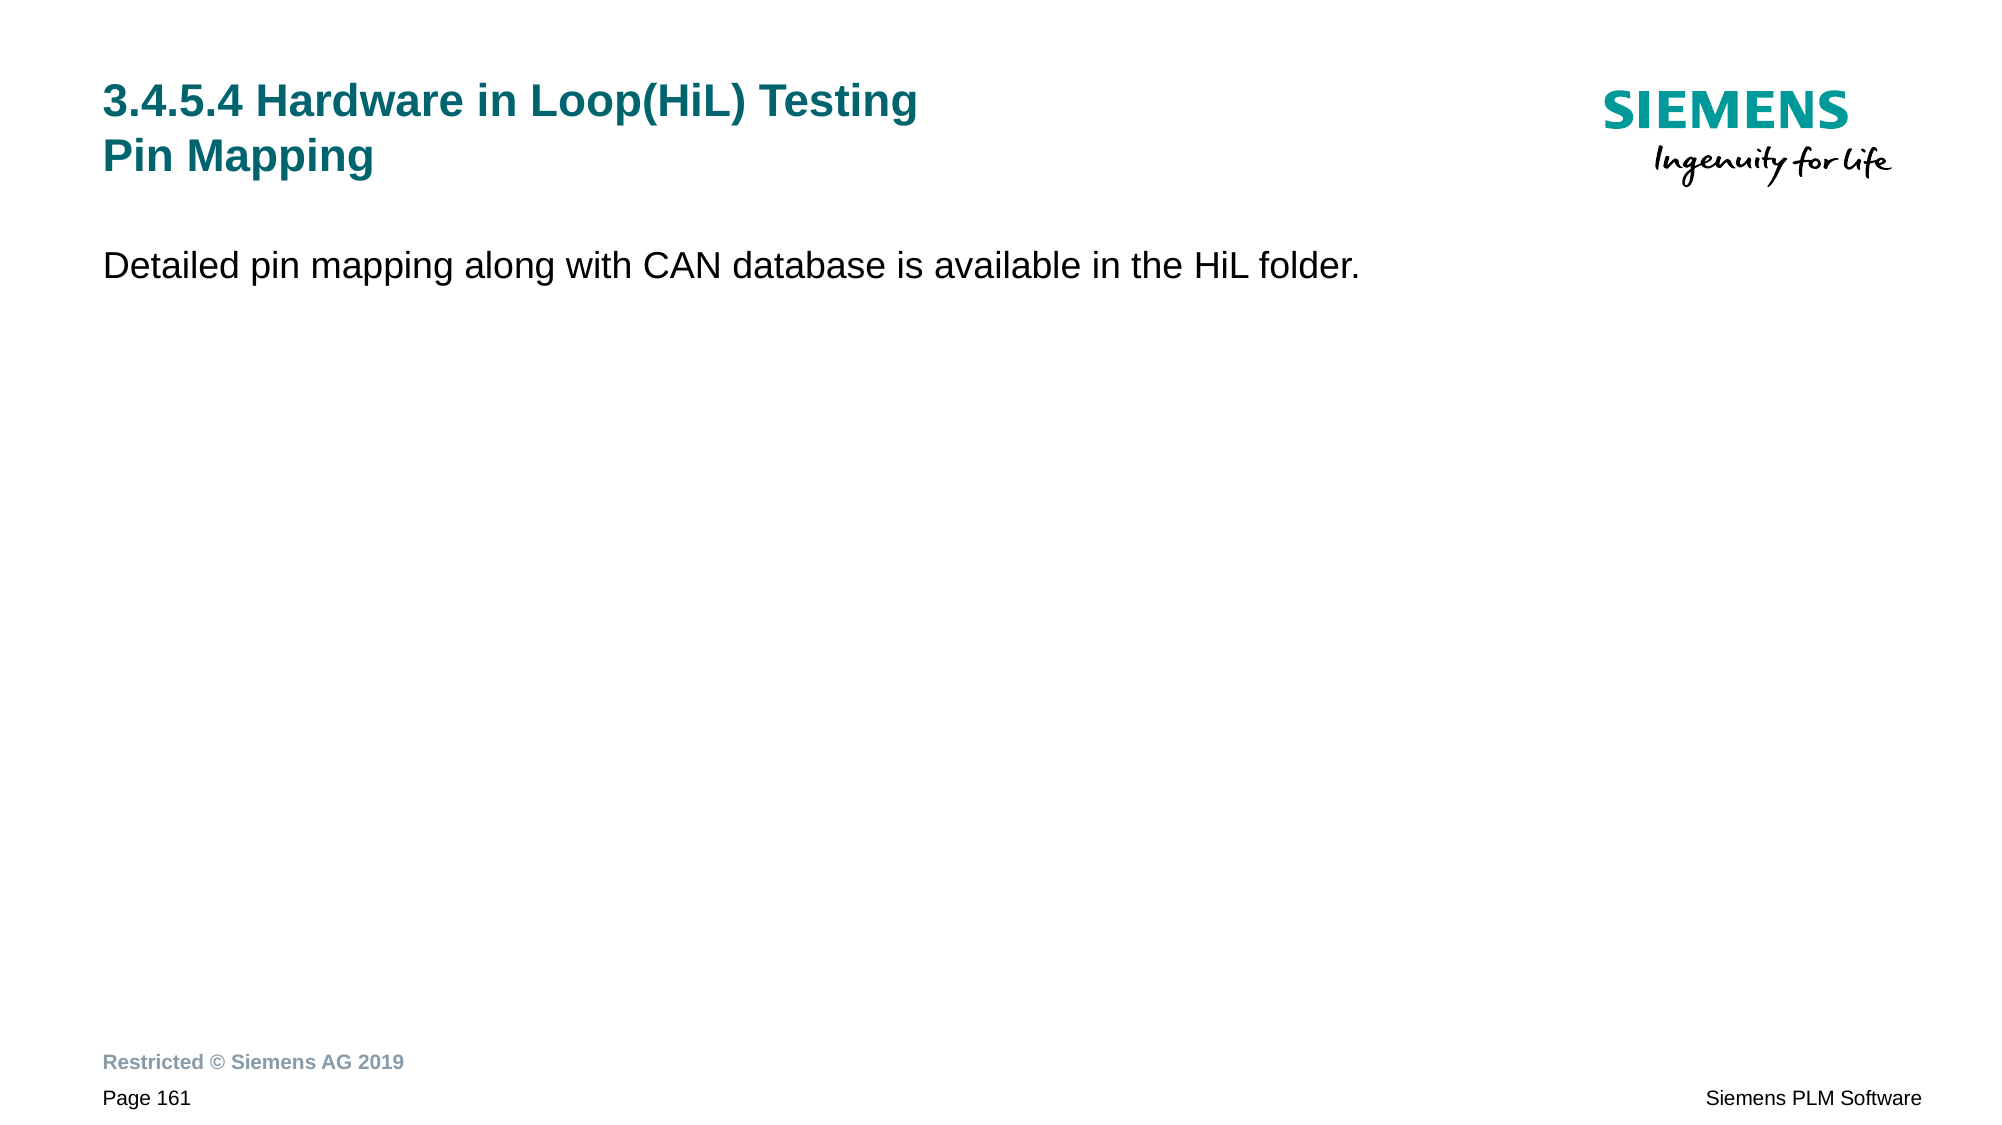

# 3.4.5.4 Hardware in Loop(HiL) Testing Pin Mapping
Detailed pin mapping along with CAN database is available in the HiL folder.